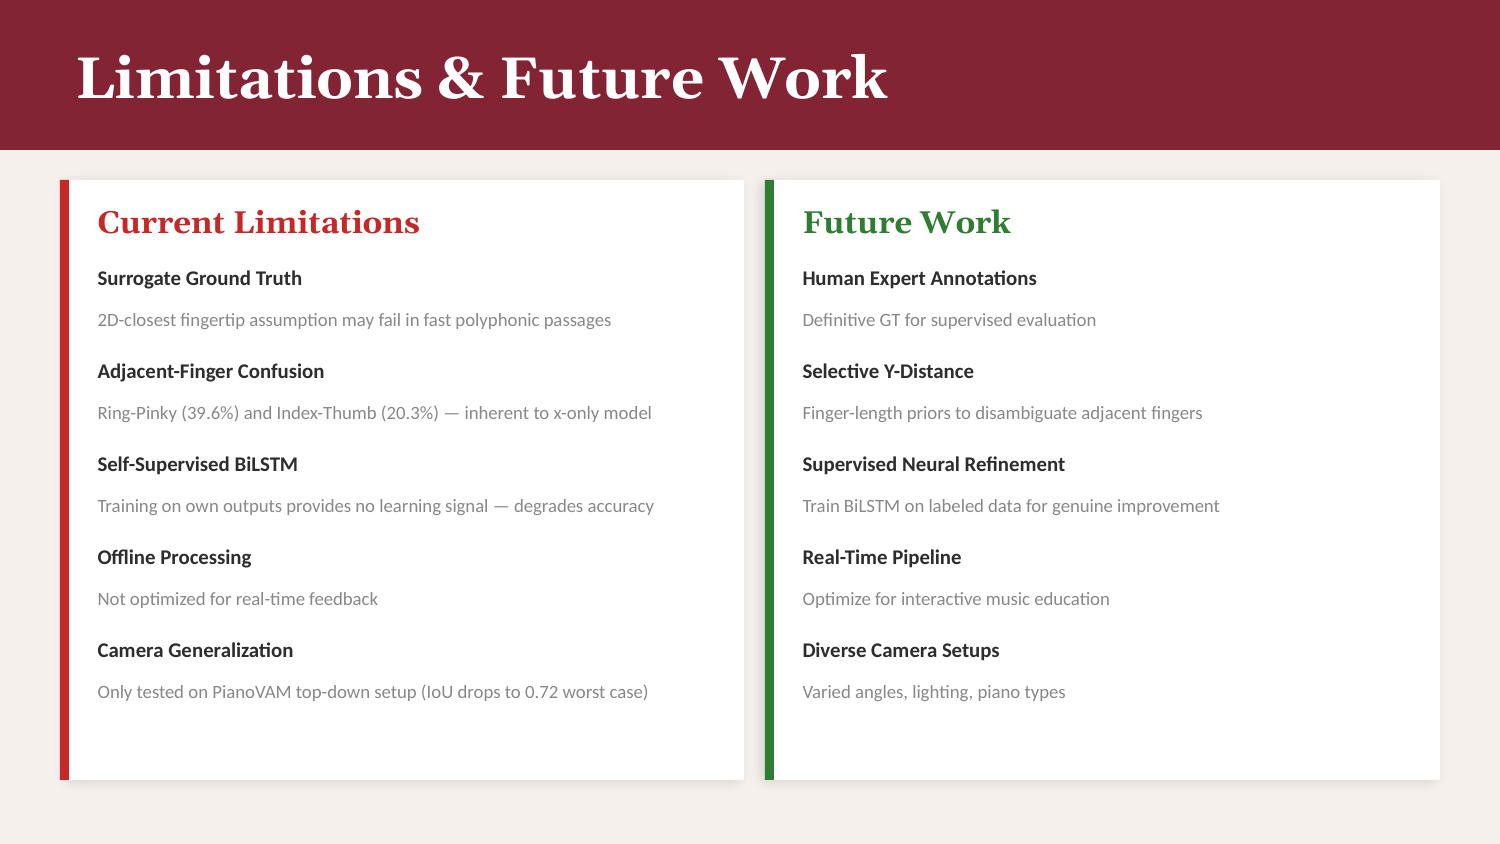

Limitations & Future Work

Current Limitations
Future Work
Surrogate Ground Truth
Human Expert Annotations
2D-closest fingertip assumption may fail in fast polyphonic passages
Definitive GT for supervised evaluation
Adjacent-Finger Confusion
Selective Y-Distance
Ring-Pinky (39.6%) and Index-Thumb (20.3%) — inherent to x-only model
Finger-length priors to disambiguate adjacent fingers
Self-Supervised BiLSTM
Supervised Neural Refinement
Training on own outputs provides no learning signal — degrades accuracy
Train BiLSTM on labeled data for genuine improvement
Offline Processing
Real-Time Pipeline
Not optimized for real-time feedback
Optimize for interactive music education
Camera Generalization
Diverse Camera Setups
Only tested on PianoVAM top-down setup (IoU drops to 0.72 worst case)
Varied angles, lighting, piano types